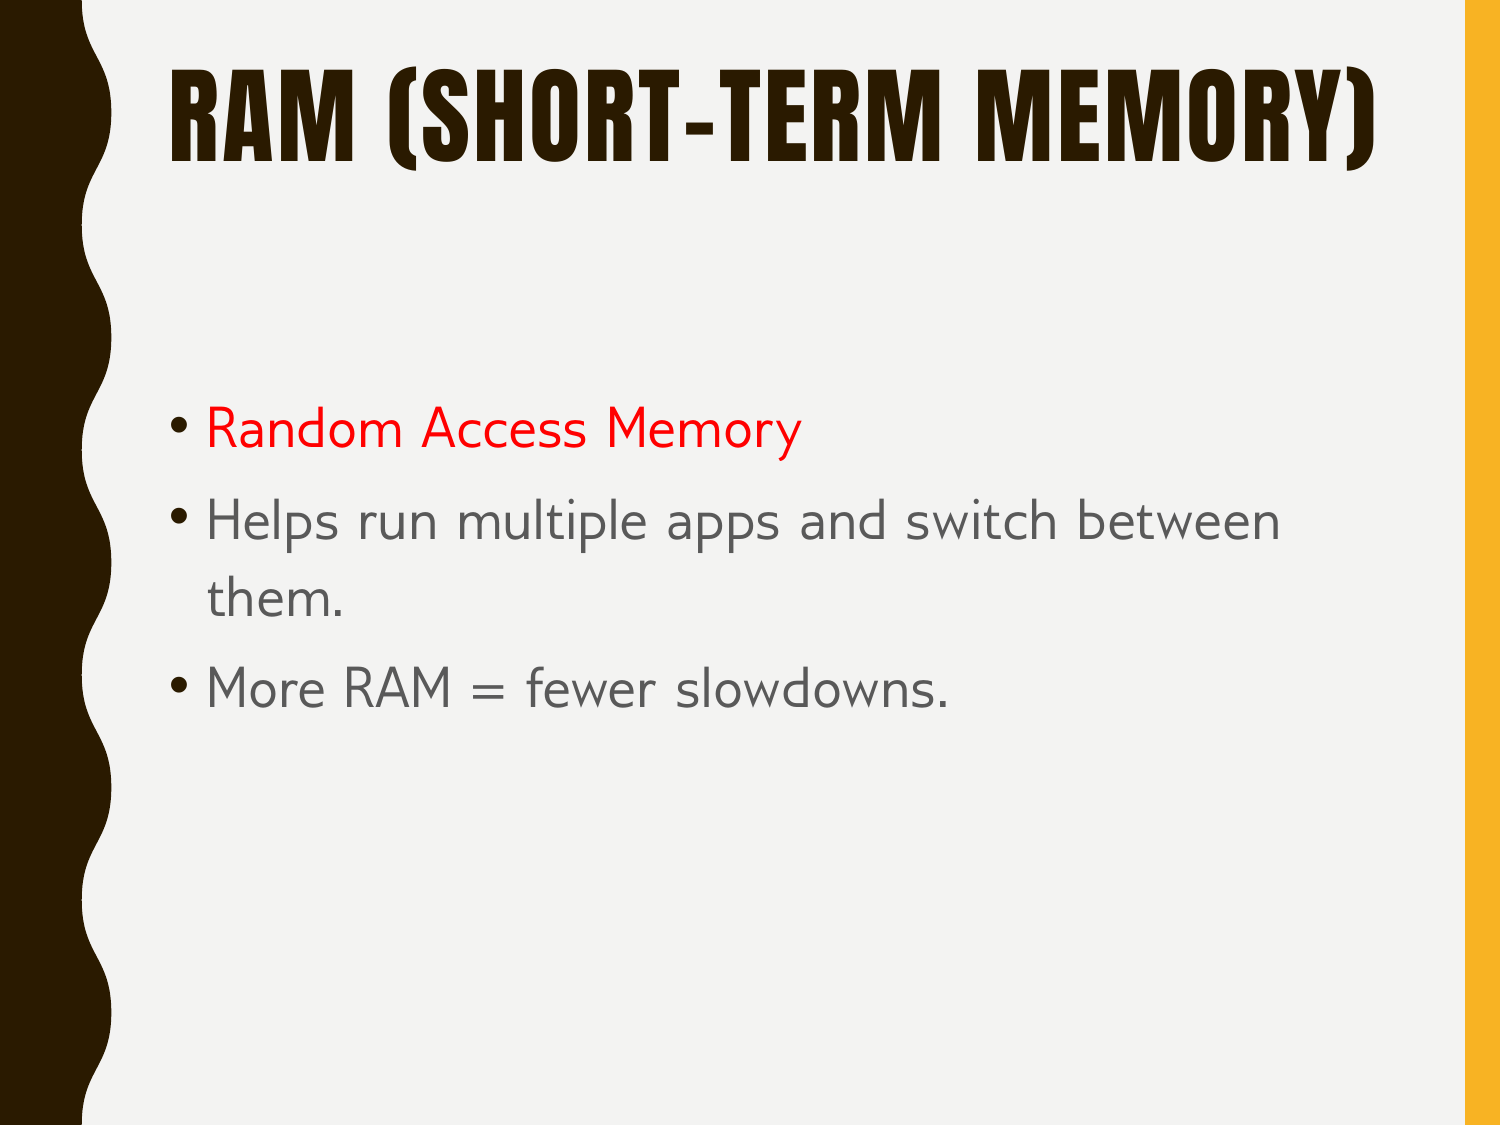

# RAM (Short-Term Memory)
Random Access Memory
Helps run multiple apps and switch between them.
More RAM = fewer slowdowns.